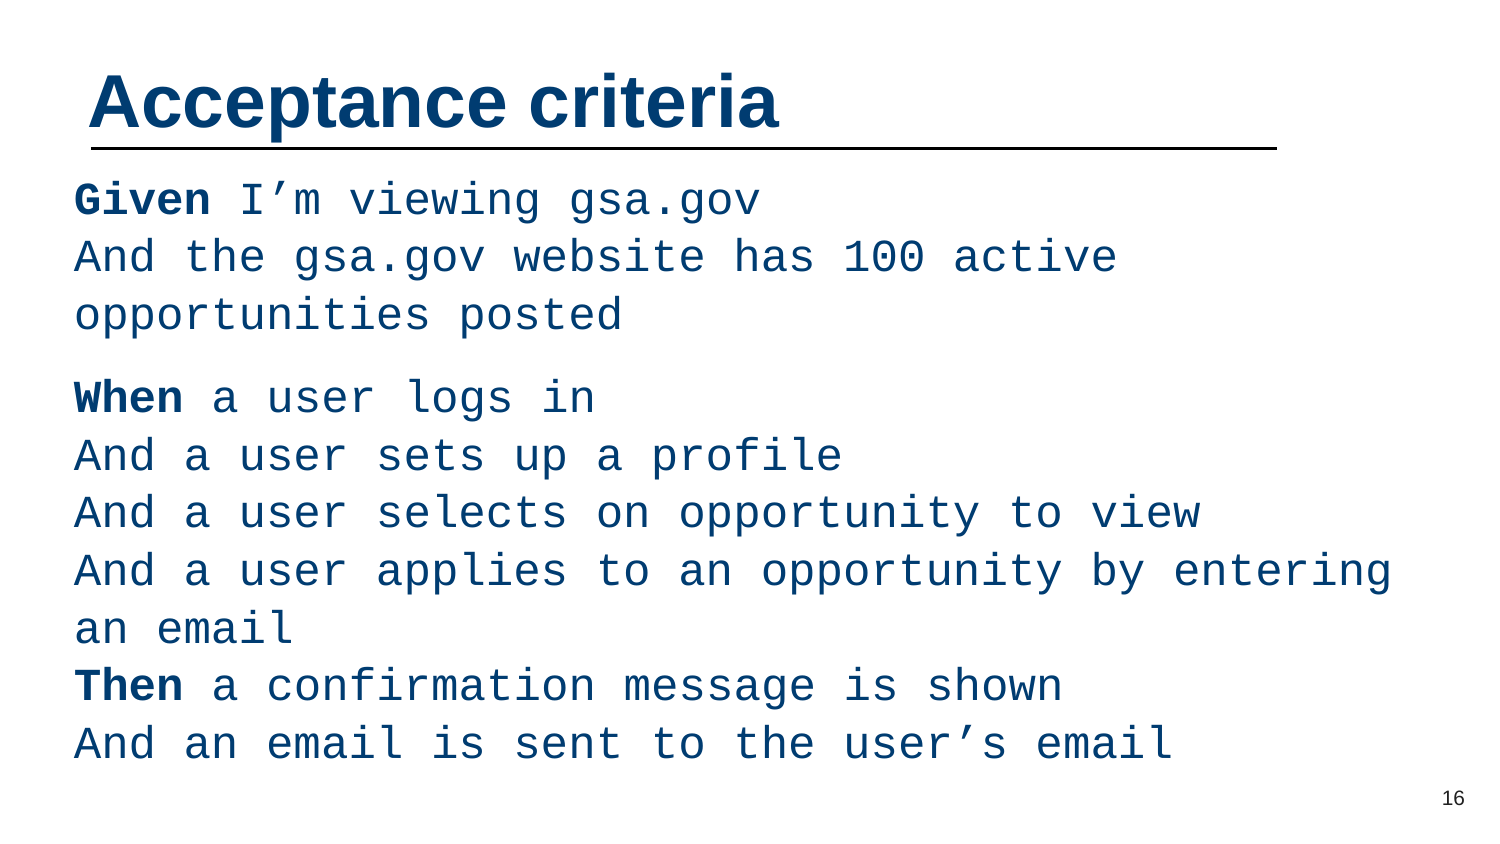

# Acceptance criteria 2
Given I’m viewing gsa.gov
And the gsa.gov website has 100 active opportunities posted
When a user logs in
And a user sets up a profile
And a user selects on opportunity to view
And a user applies to an opportunity by entering an email
Then a confirmation message is shown
And an email is sent to the user’s email
16